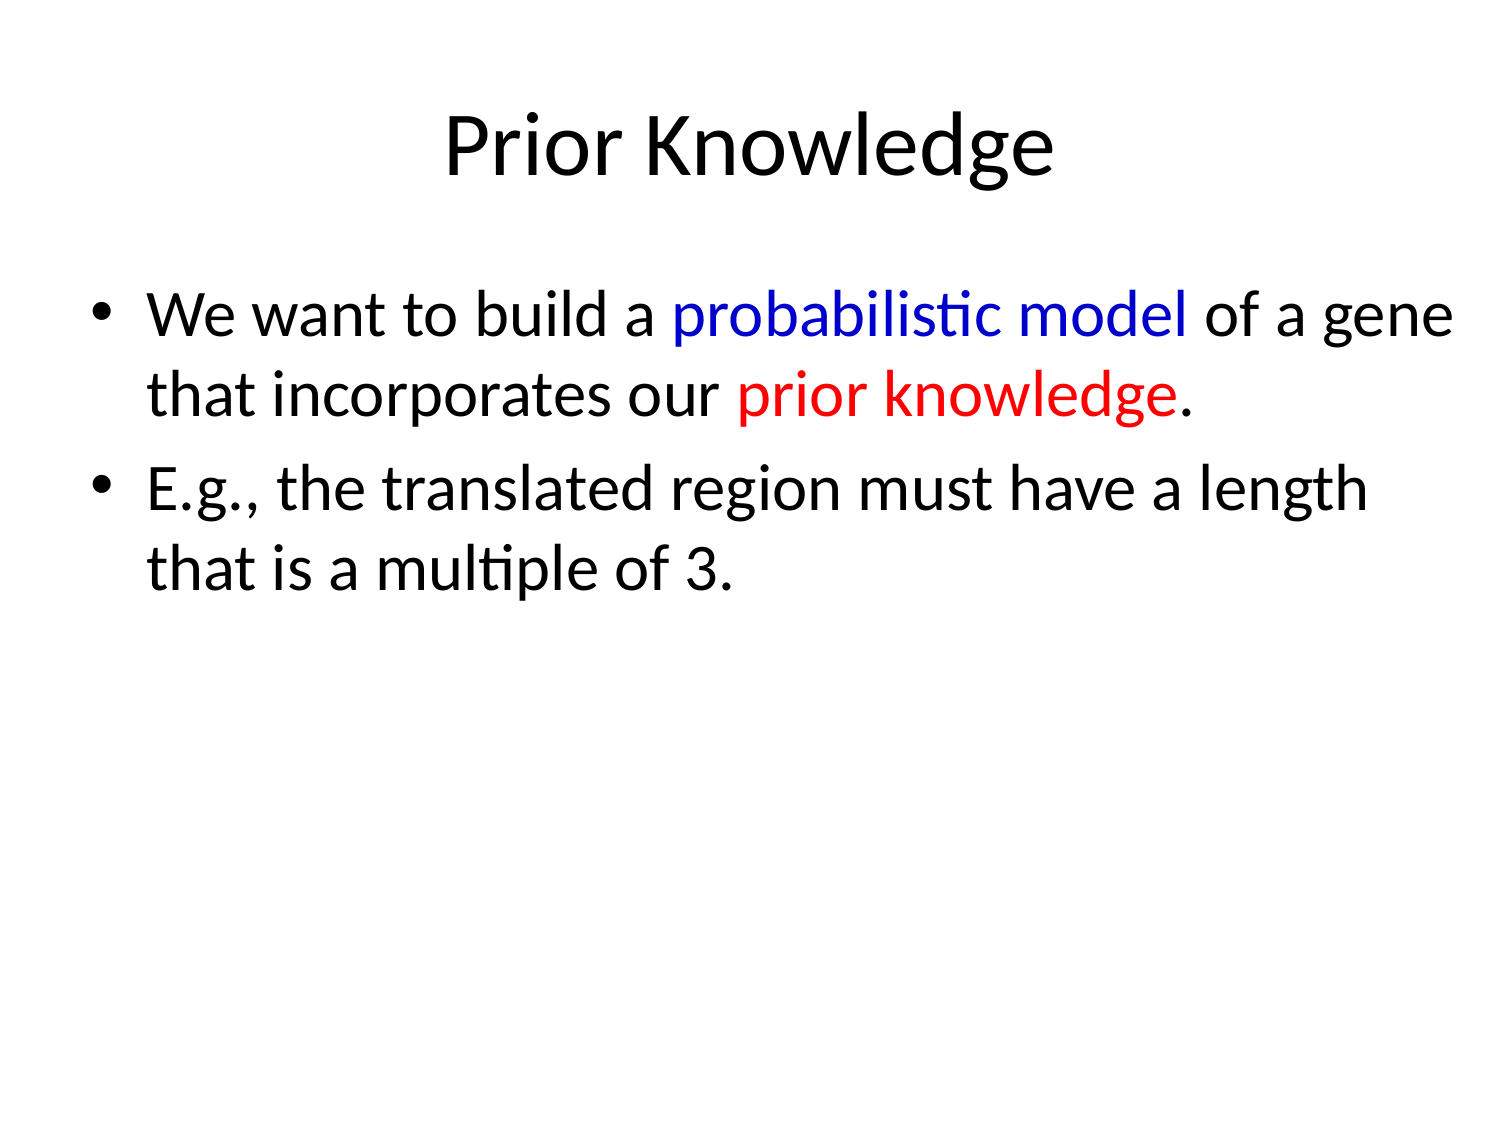

# Prior Knowledge
We want to build a probabilistic model of a gene that incorporates our prior knowledge.
E.g., the translated region must have a length that is a multiple of 3.